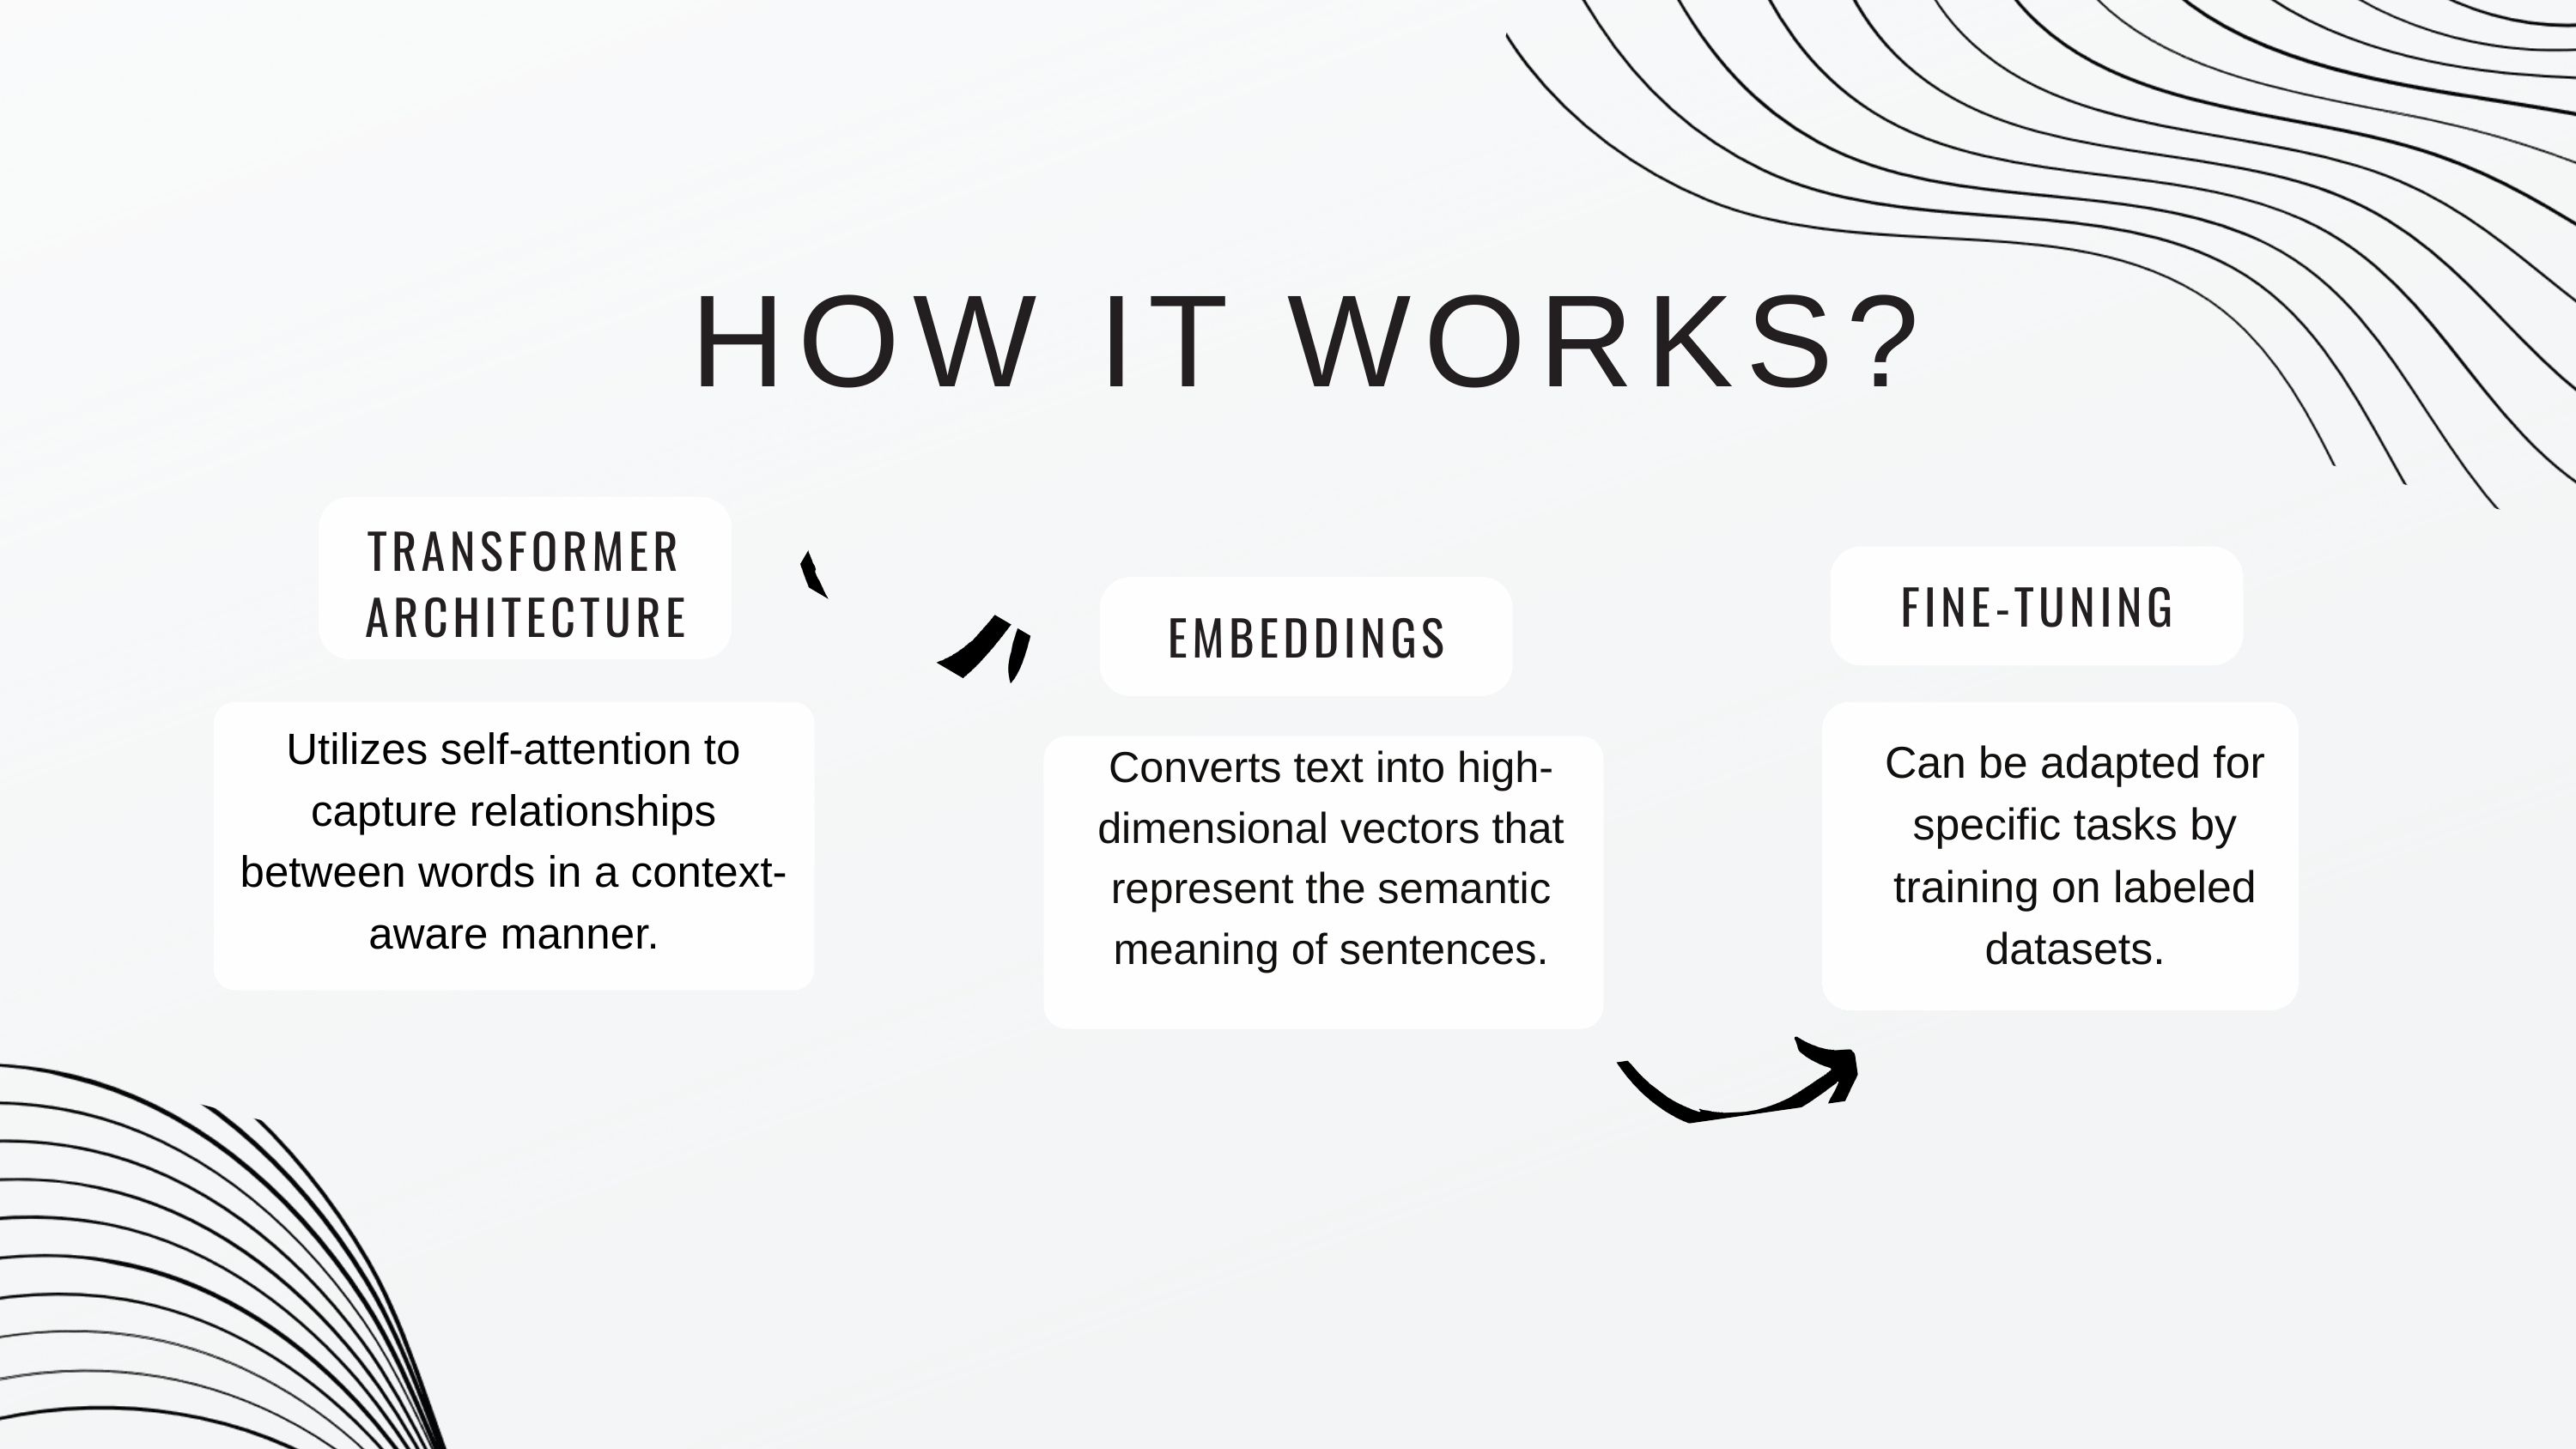

HOW IT WORKS?

TRANSFORMER ARCHITECTURE

FINE-TUNING

EMBEDDINGS

Utilizes self-attention to capture relationships between words in a context-aware manner.
Can be adapted for specific tasks by training on labeled datasets.
Converts text into high-dimensional vectors that represent the semantic meaning of sentences.